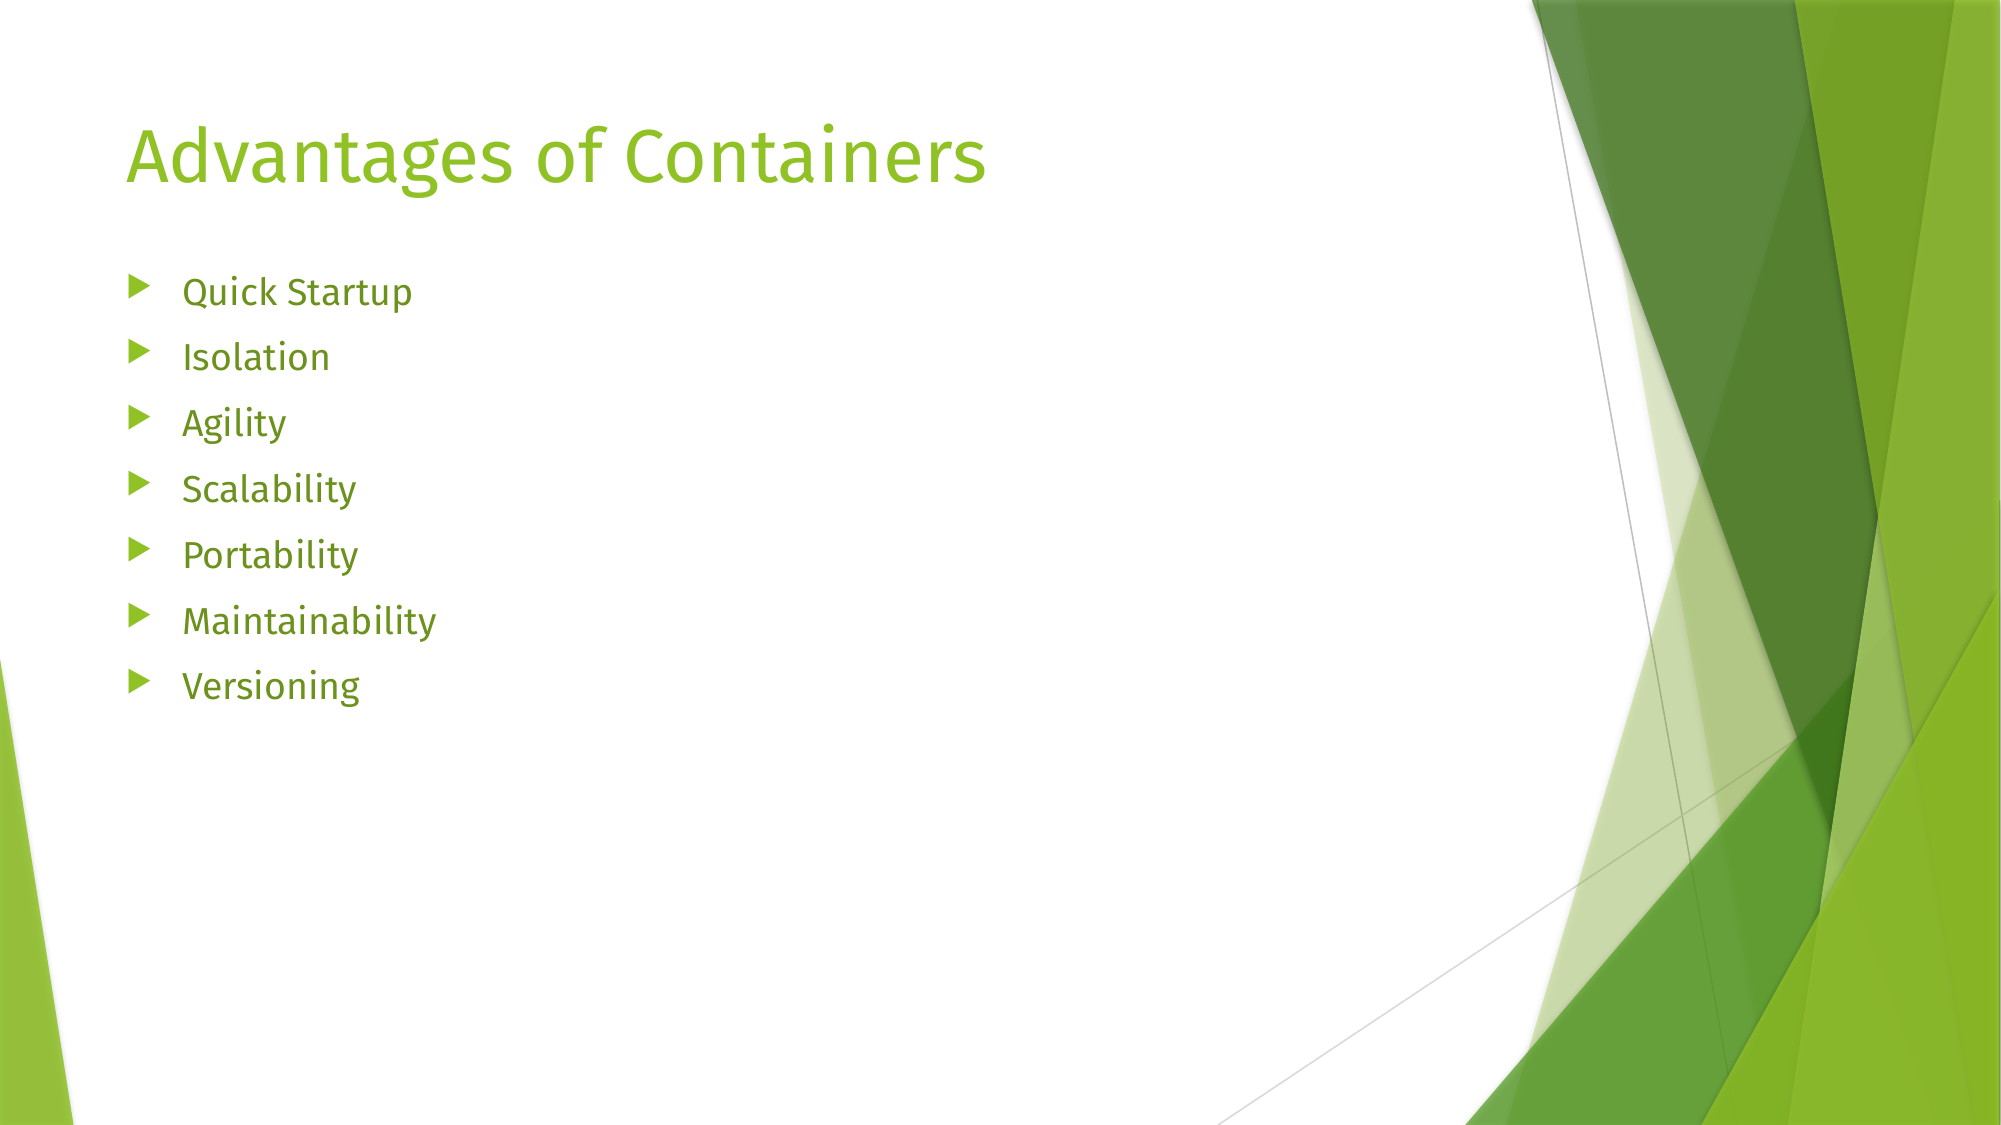

# Advantages of Containers
Quick Startup
Isolation
Agility
Scalability
Portability
Maintainability
Versioning